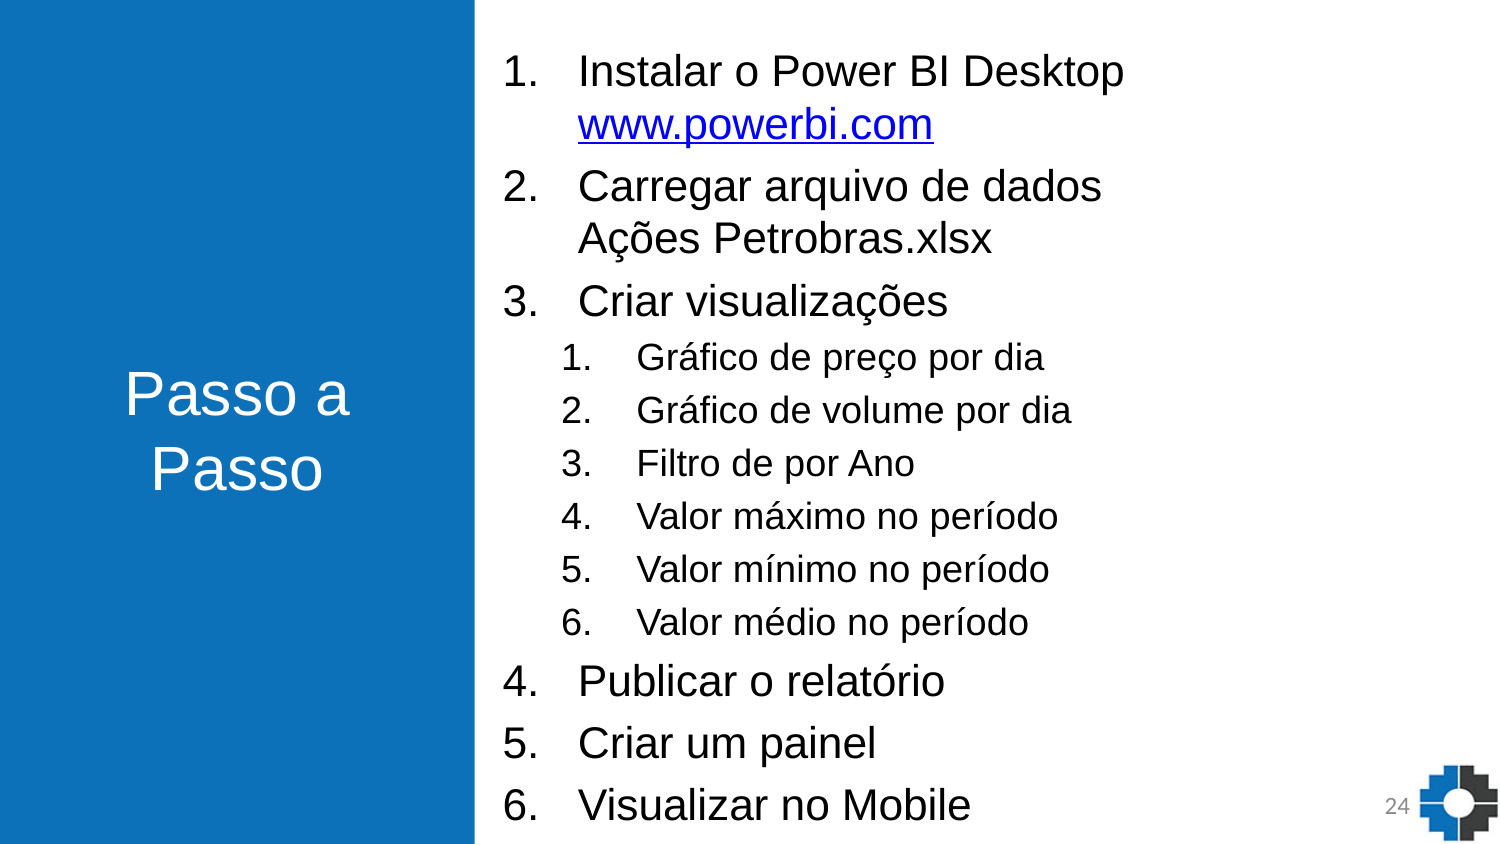

# Passo a Passo
Instalar o Power BI Desktop
www.powerbi.com
Carregar arquivo de dados
Ações Petrobras.xlsx
Criar visualizações
Gráfico de preço por dia
Gráfico de volume por dia
Filtro de por Ano
Valor máximo no período
Valor mínimo no período
Valor médio no período
Publicar o relatório
Criar um painel
Visualizar no Mobile
24